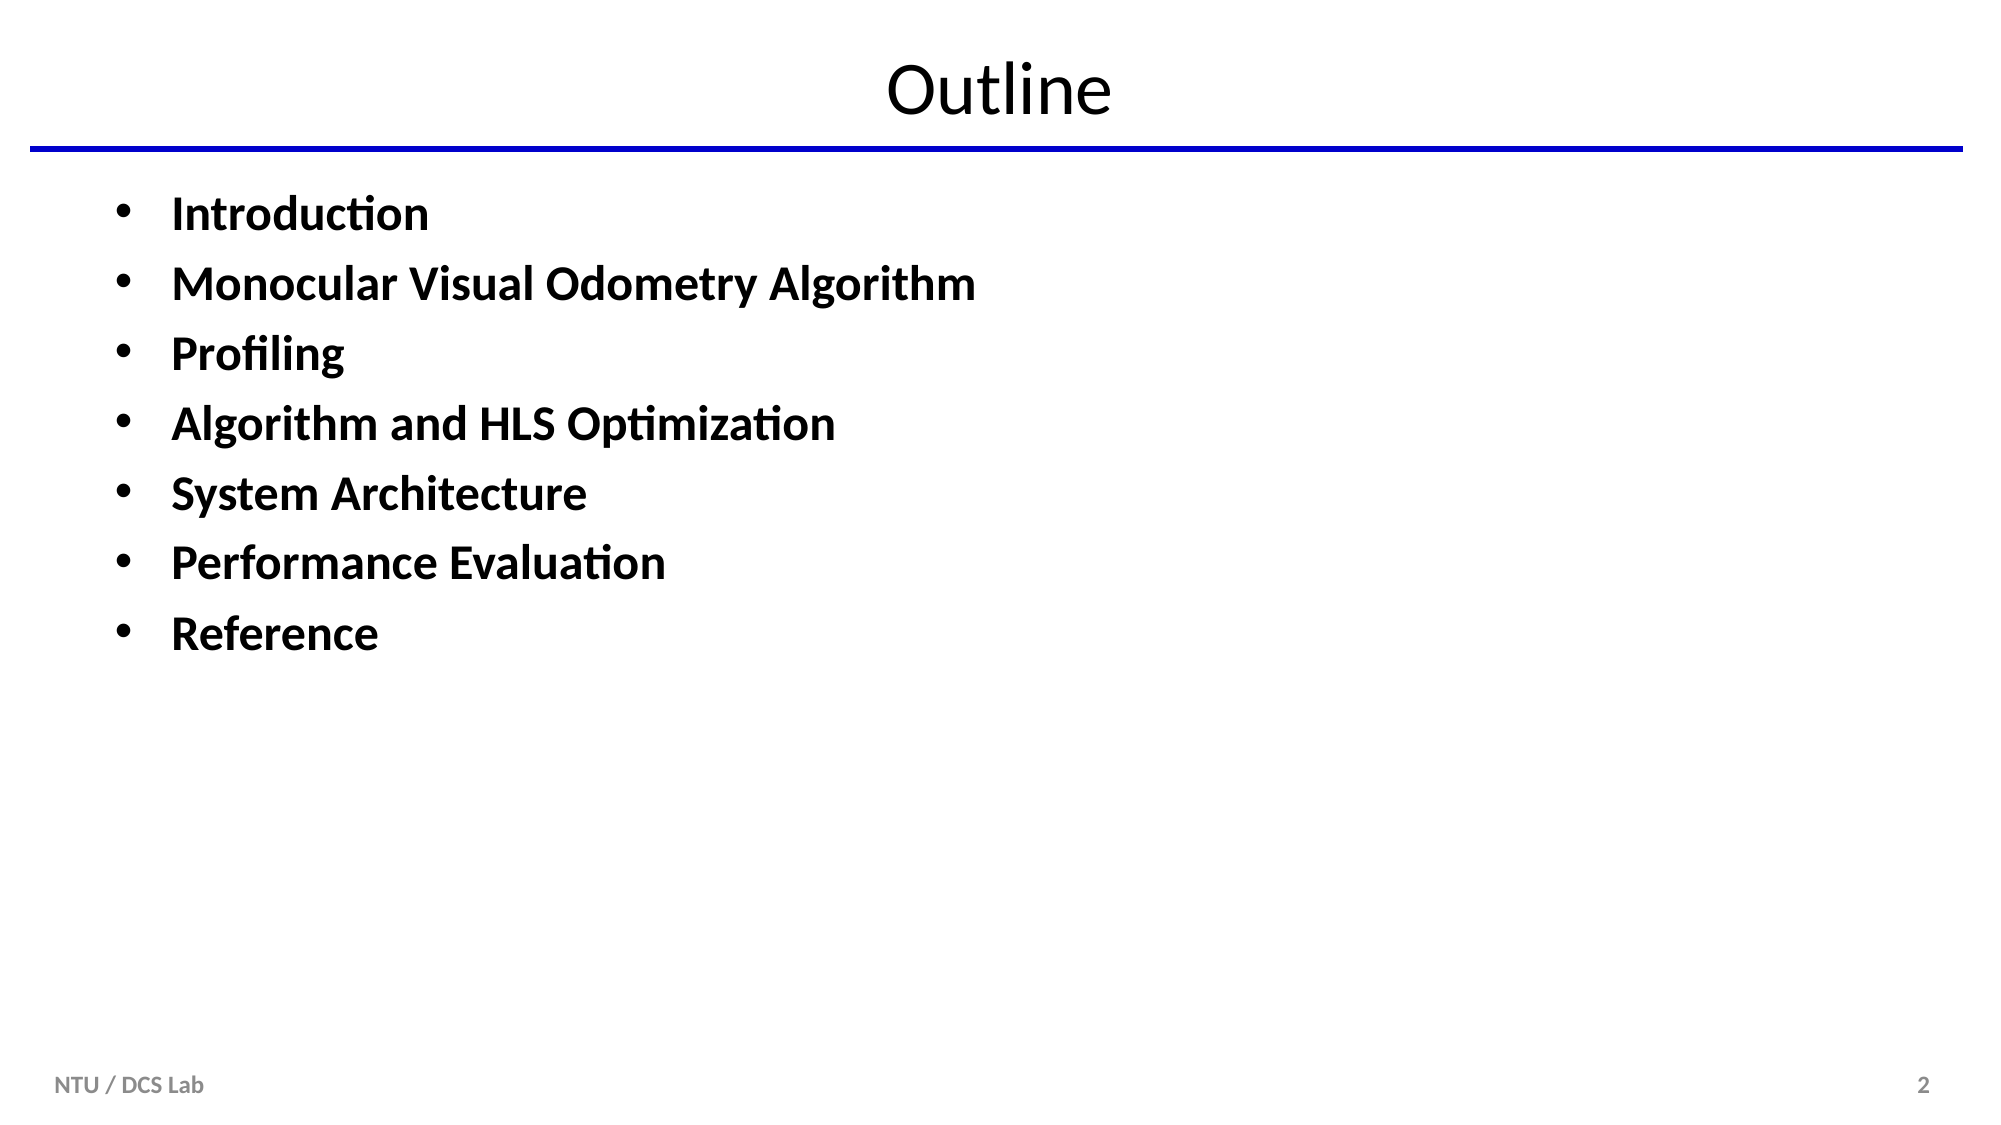

# Outline
Introduction
Monocular Visual Odometry Algorithm
Profiling
Algorithm and HLS Optimization
System Architecture
Performance Evaluation
Reference
NTU / DCS Lab
2